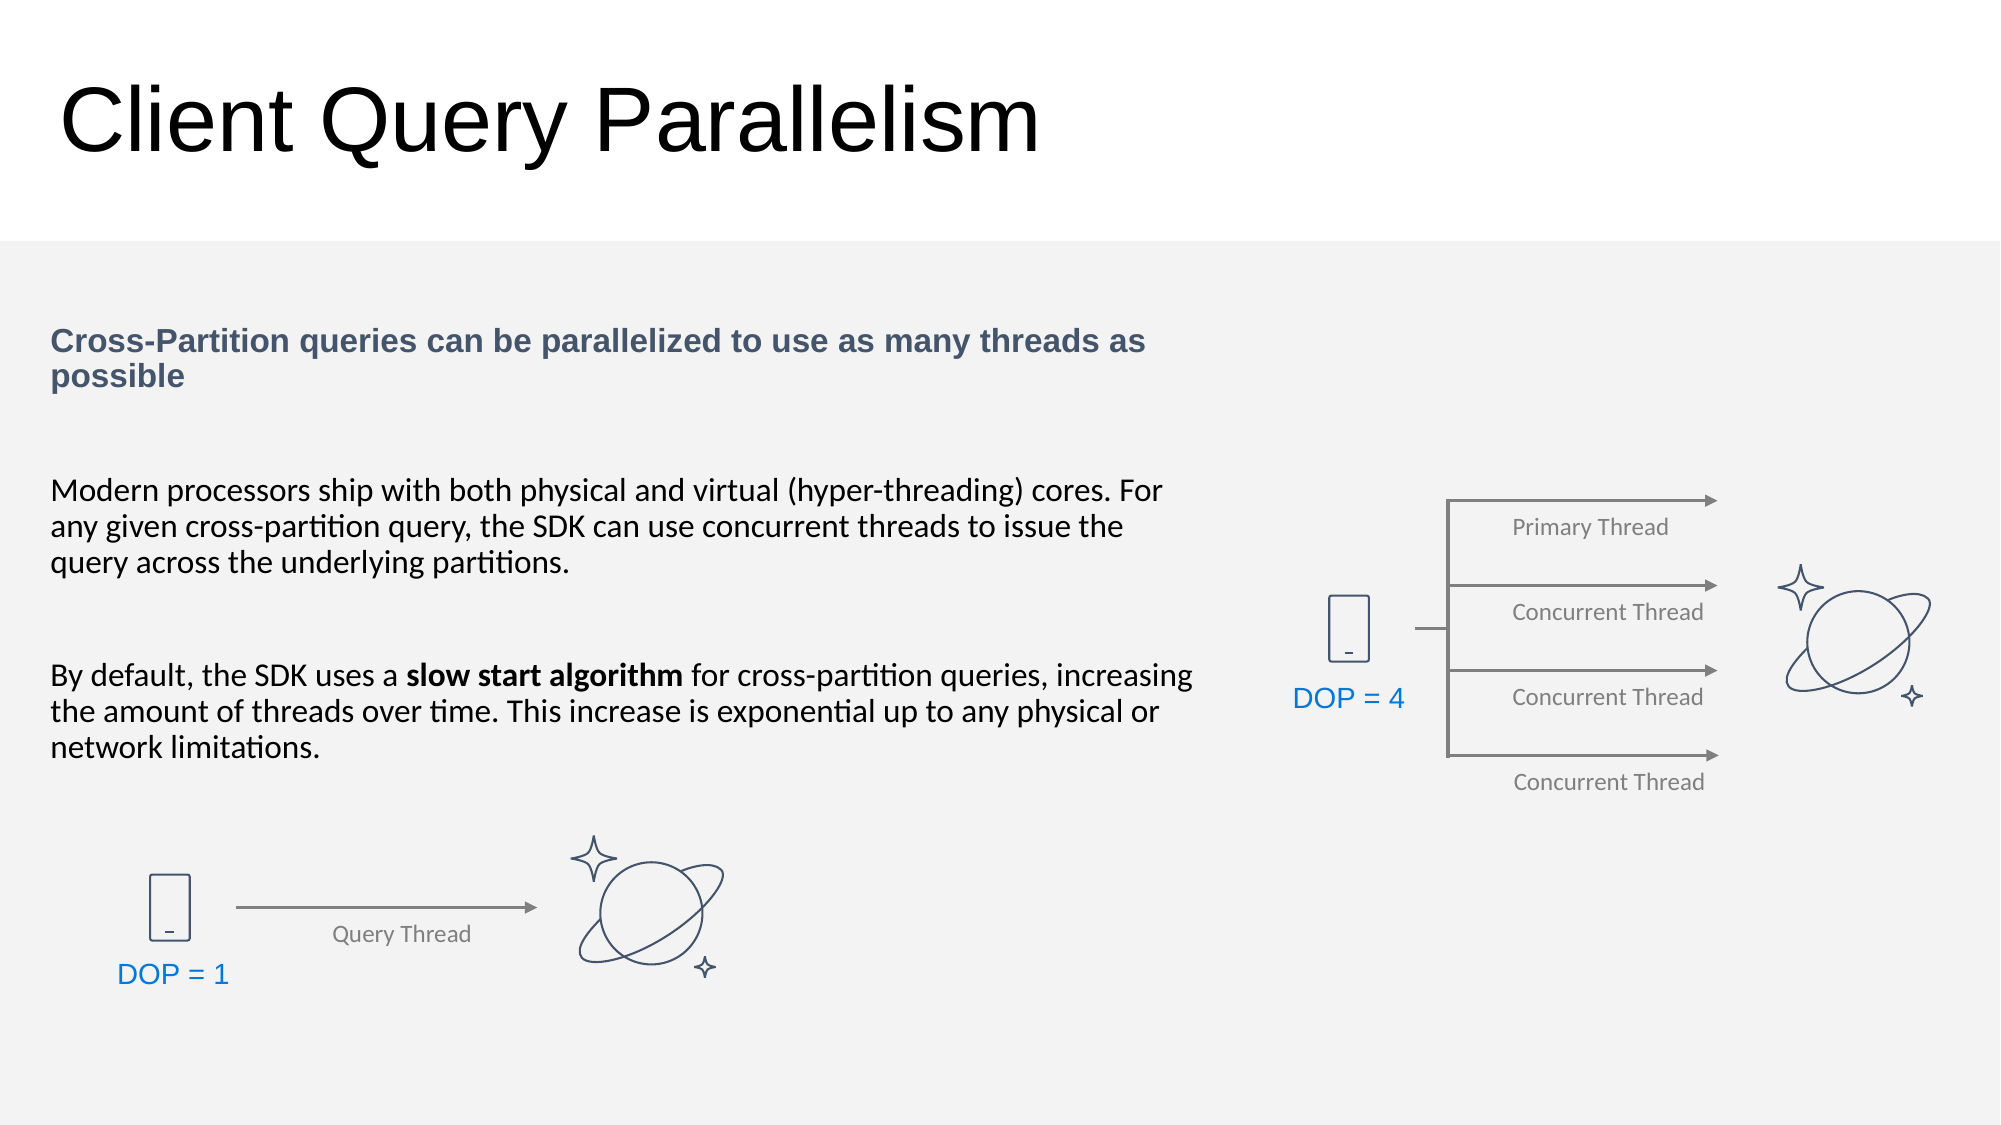

# Client Query Parallelism
Cross-Partition queries can be parallelized to use as many threads as possible

Modern processors ship with both physical and virtual (hyper-threading) cores. For any given cross-partition query, the SDK can use concurrent threads to issue the query across the underlying partitions.

By default, the SDK uses a slow start algorithm for cross-partition queries, increasing the amount of threads over time. This increase is exponential up to any physical or network limitations.
Primary Thread

Concurrent Thread

Concurrent Thread
DOP = 4
Concurrent Thread

Query Thread
DOP = 1